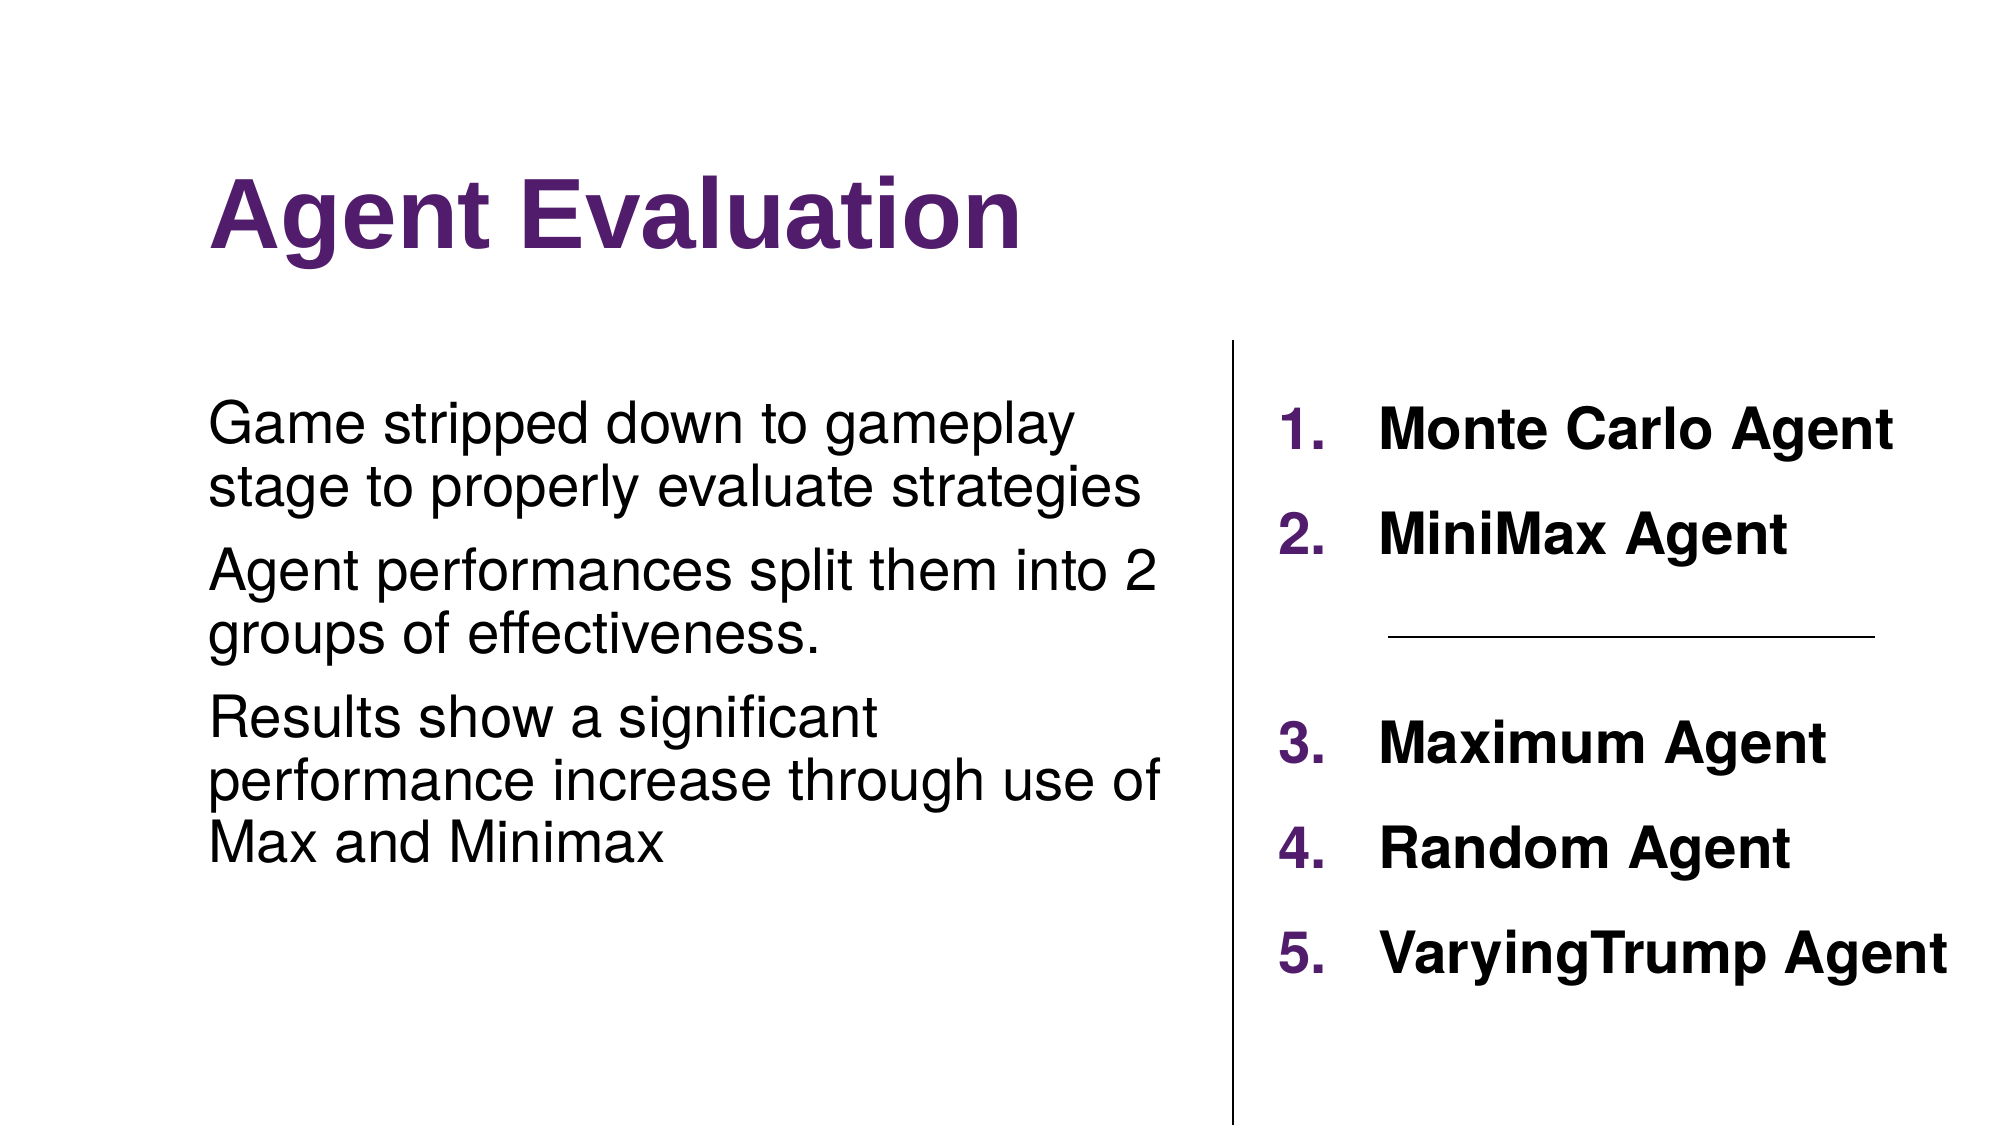

Agent Evaluation

Monte Carlo Agent
MiniMax Agent

Maximum Agent
Random Agent
VaryingTrump Agent

Game stripped down to gameplay stage to properly evaluate strategies
Agent performances split them into 2 groups of effectiveness.
Results show a significant performance increase through use of Max and Minimax